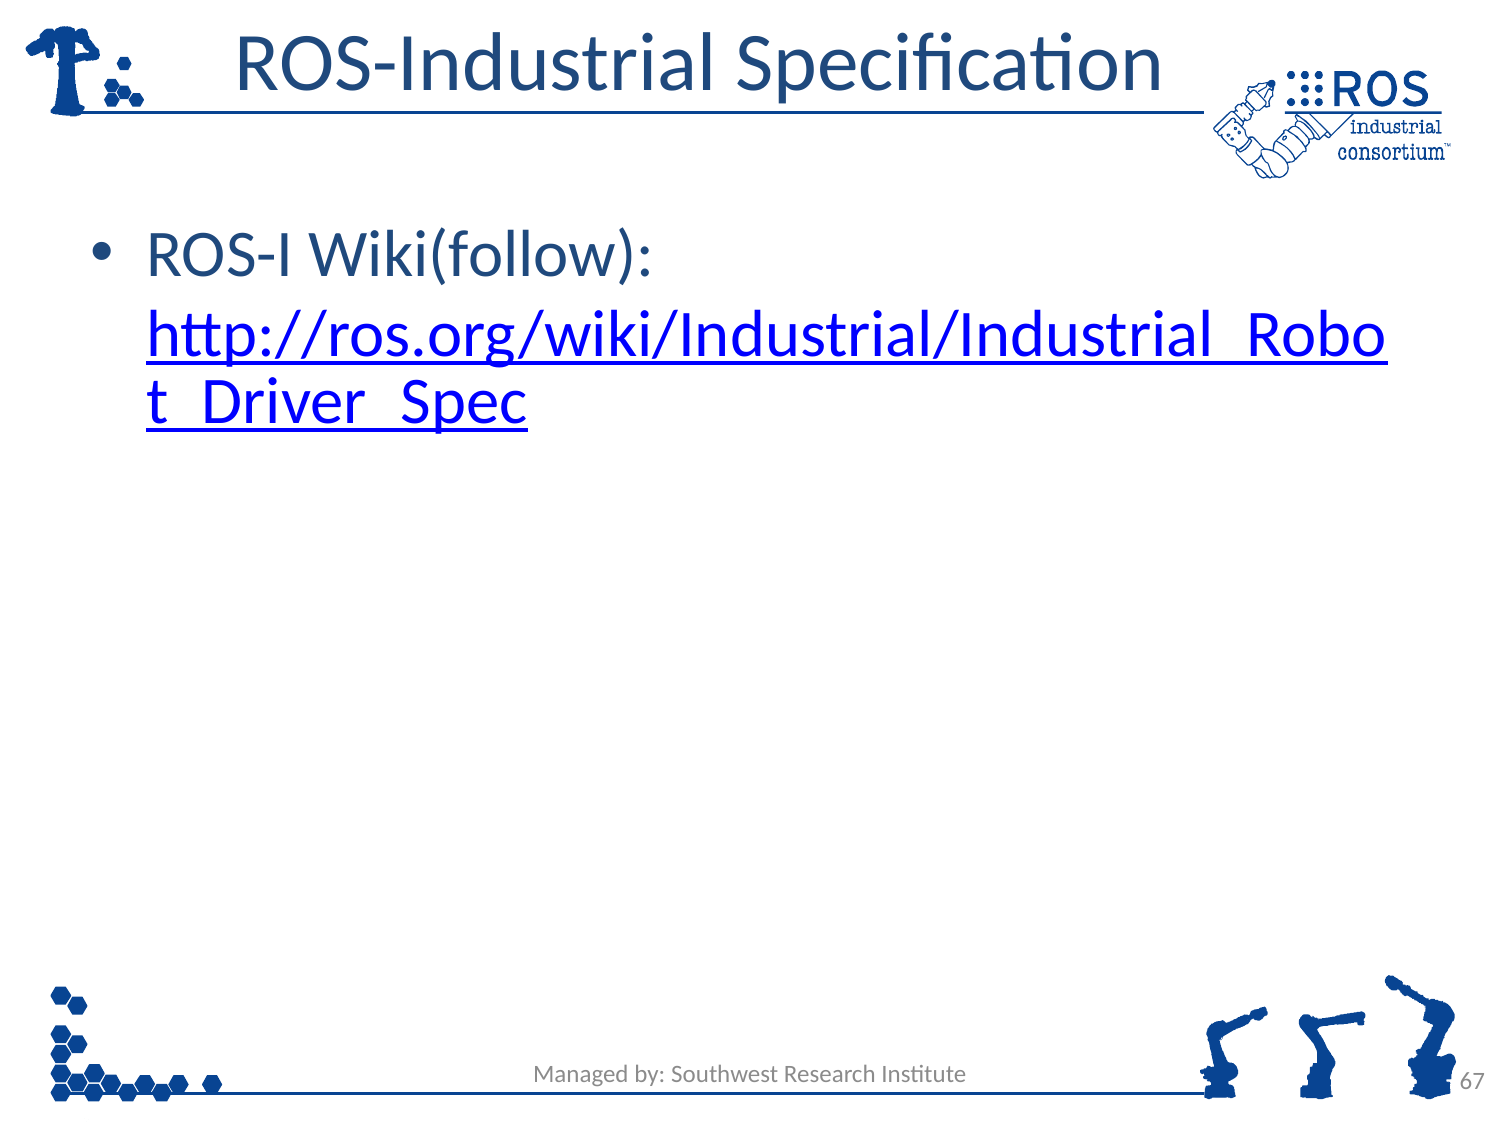

# ROS-Industrial Specification
ROS-I Wiki(follow): http://ros.org/wiki/Industrial/Industrial_Robot_Driver_Spec

Managed by: Southwest Research Institute
67